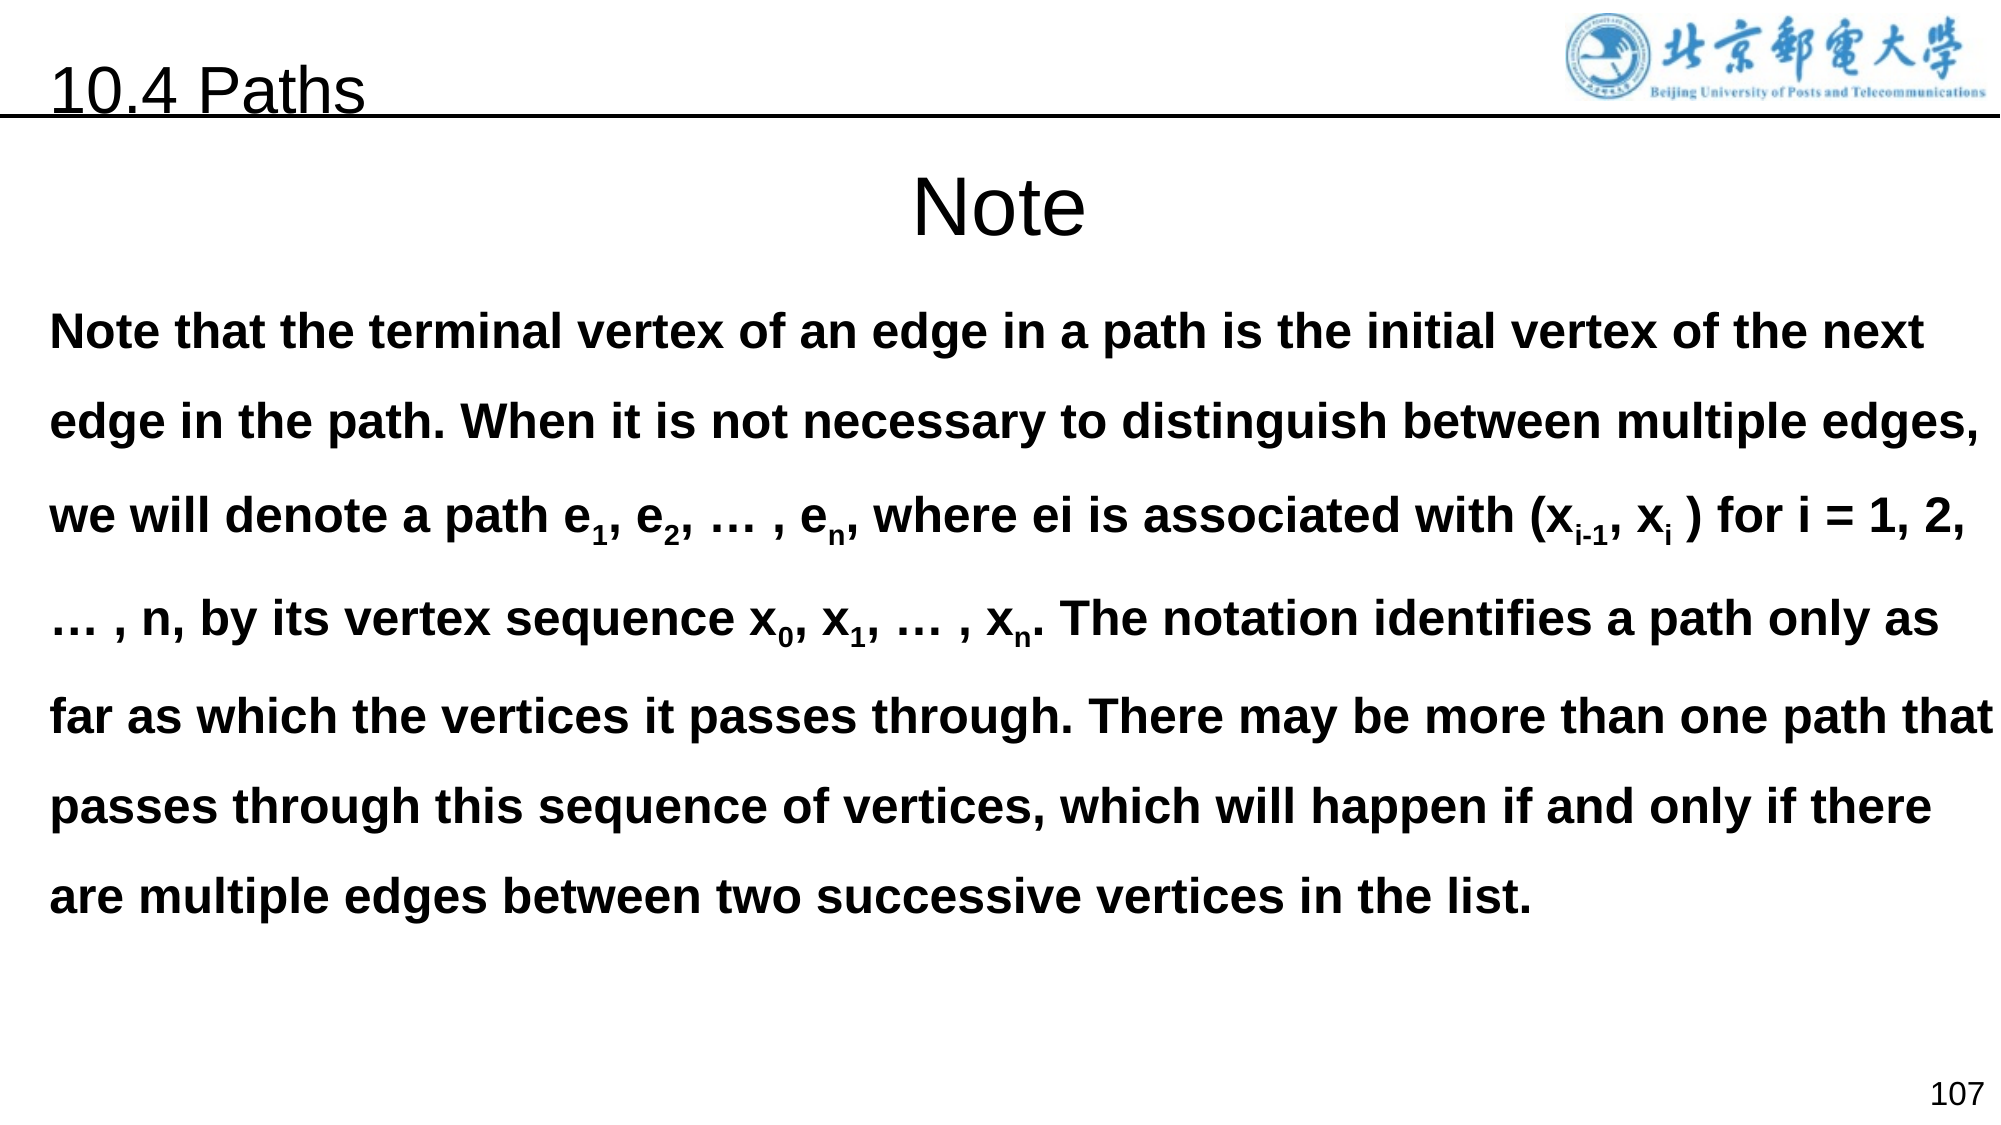

10.4 Paths
Note
Note that the terminal vertex of an edge in a path is the initial vertex of the next edge in the path. When it is not necessary to distinguish between multiple edges, we will denote a path e1, e2, … , en, where ei is associated with (xi-1, xi ) for i = 1, 2, … , n, by its vertex sequence x0, x1, … , xn. The notation identifies a path only as far as which the vertices it passes through. There may be more than one path that passes through this sequence of vertices, which will happen if and only if there are multiple edges between two successive vertices in the list.